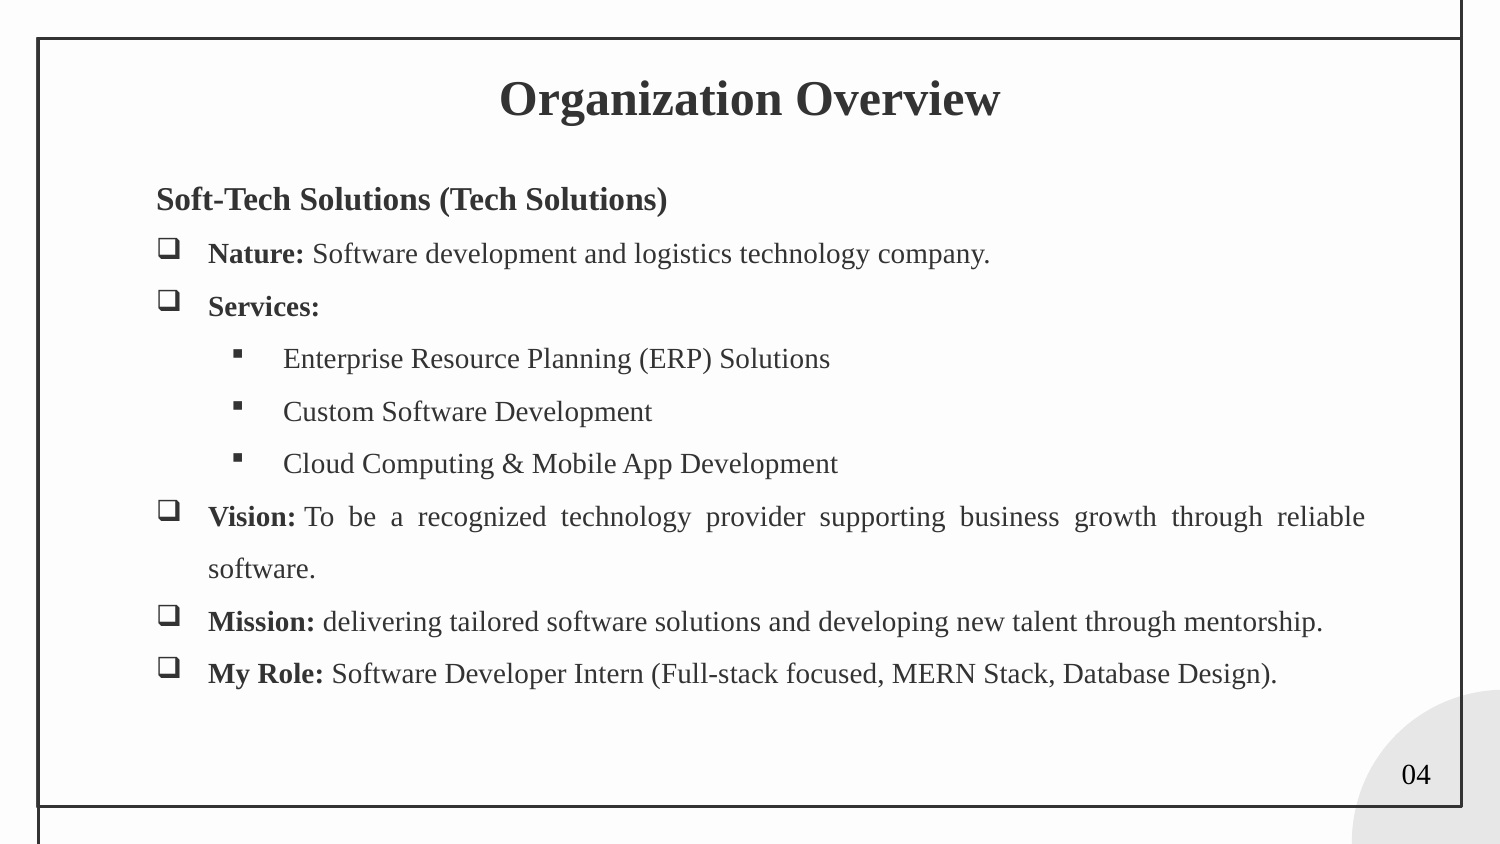

# Organization Overview
Soft-Tech Solutions (Tech Solutions)
Nature: Software development and logistics technology company.
Services:
Enterprise Resource Planning (ERP) Solutions
Custom Software Development
Cloud Computing & Mobile App Development
Vision: To be a recognized technology provider supporting business growth through reliable software.
Mission: delivering tailored software solutions and developing new talent through mentorship.
My Role: Software Developer Intern (Full-stack focused, MERN Stack, Database Design).
04